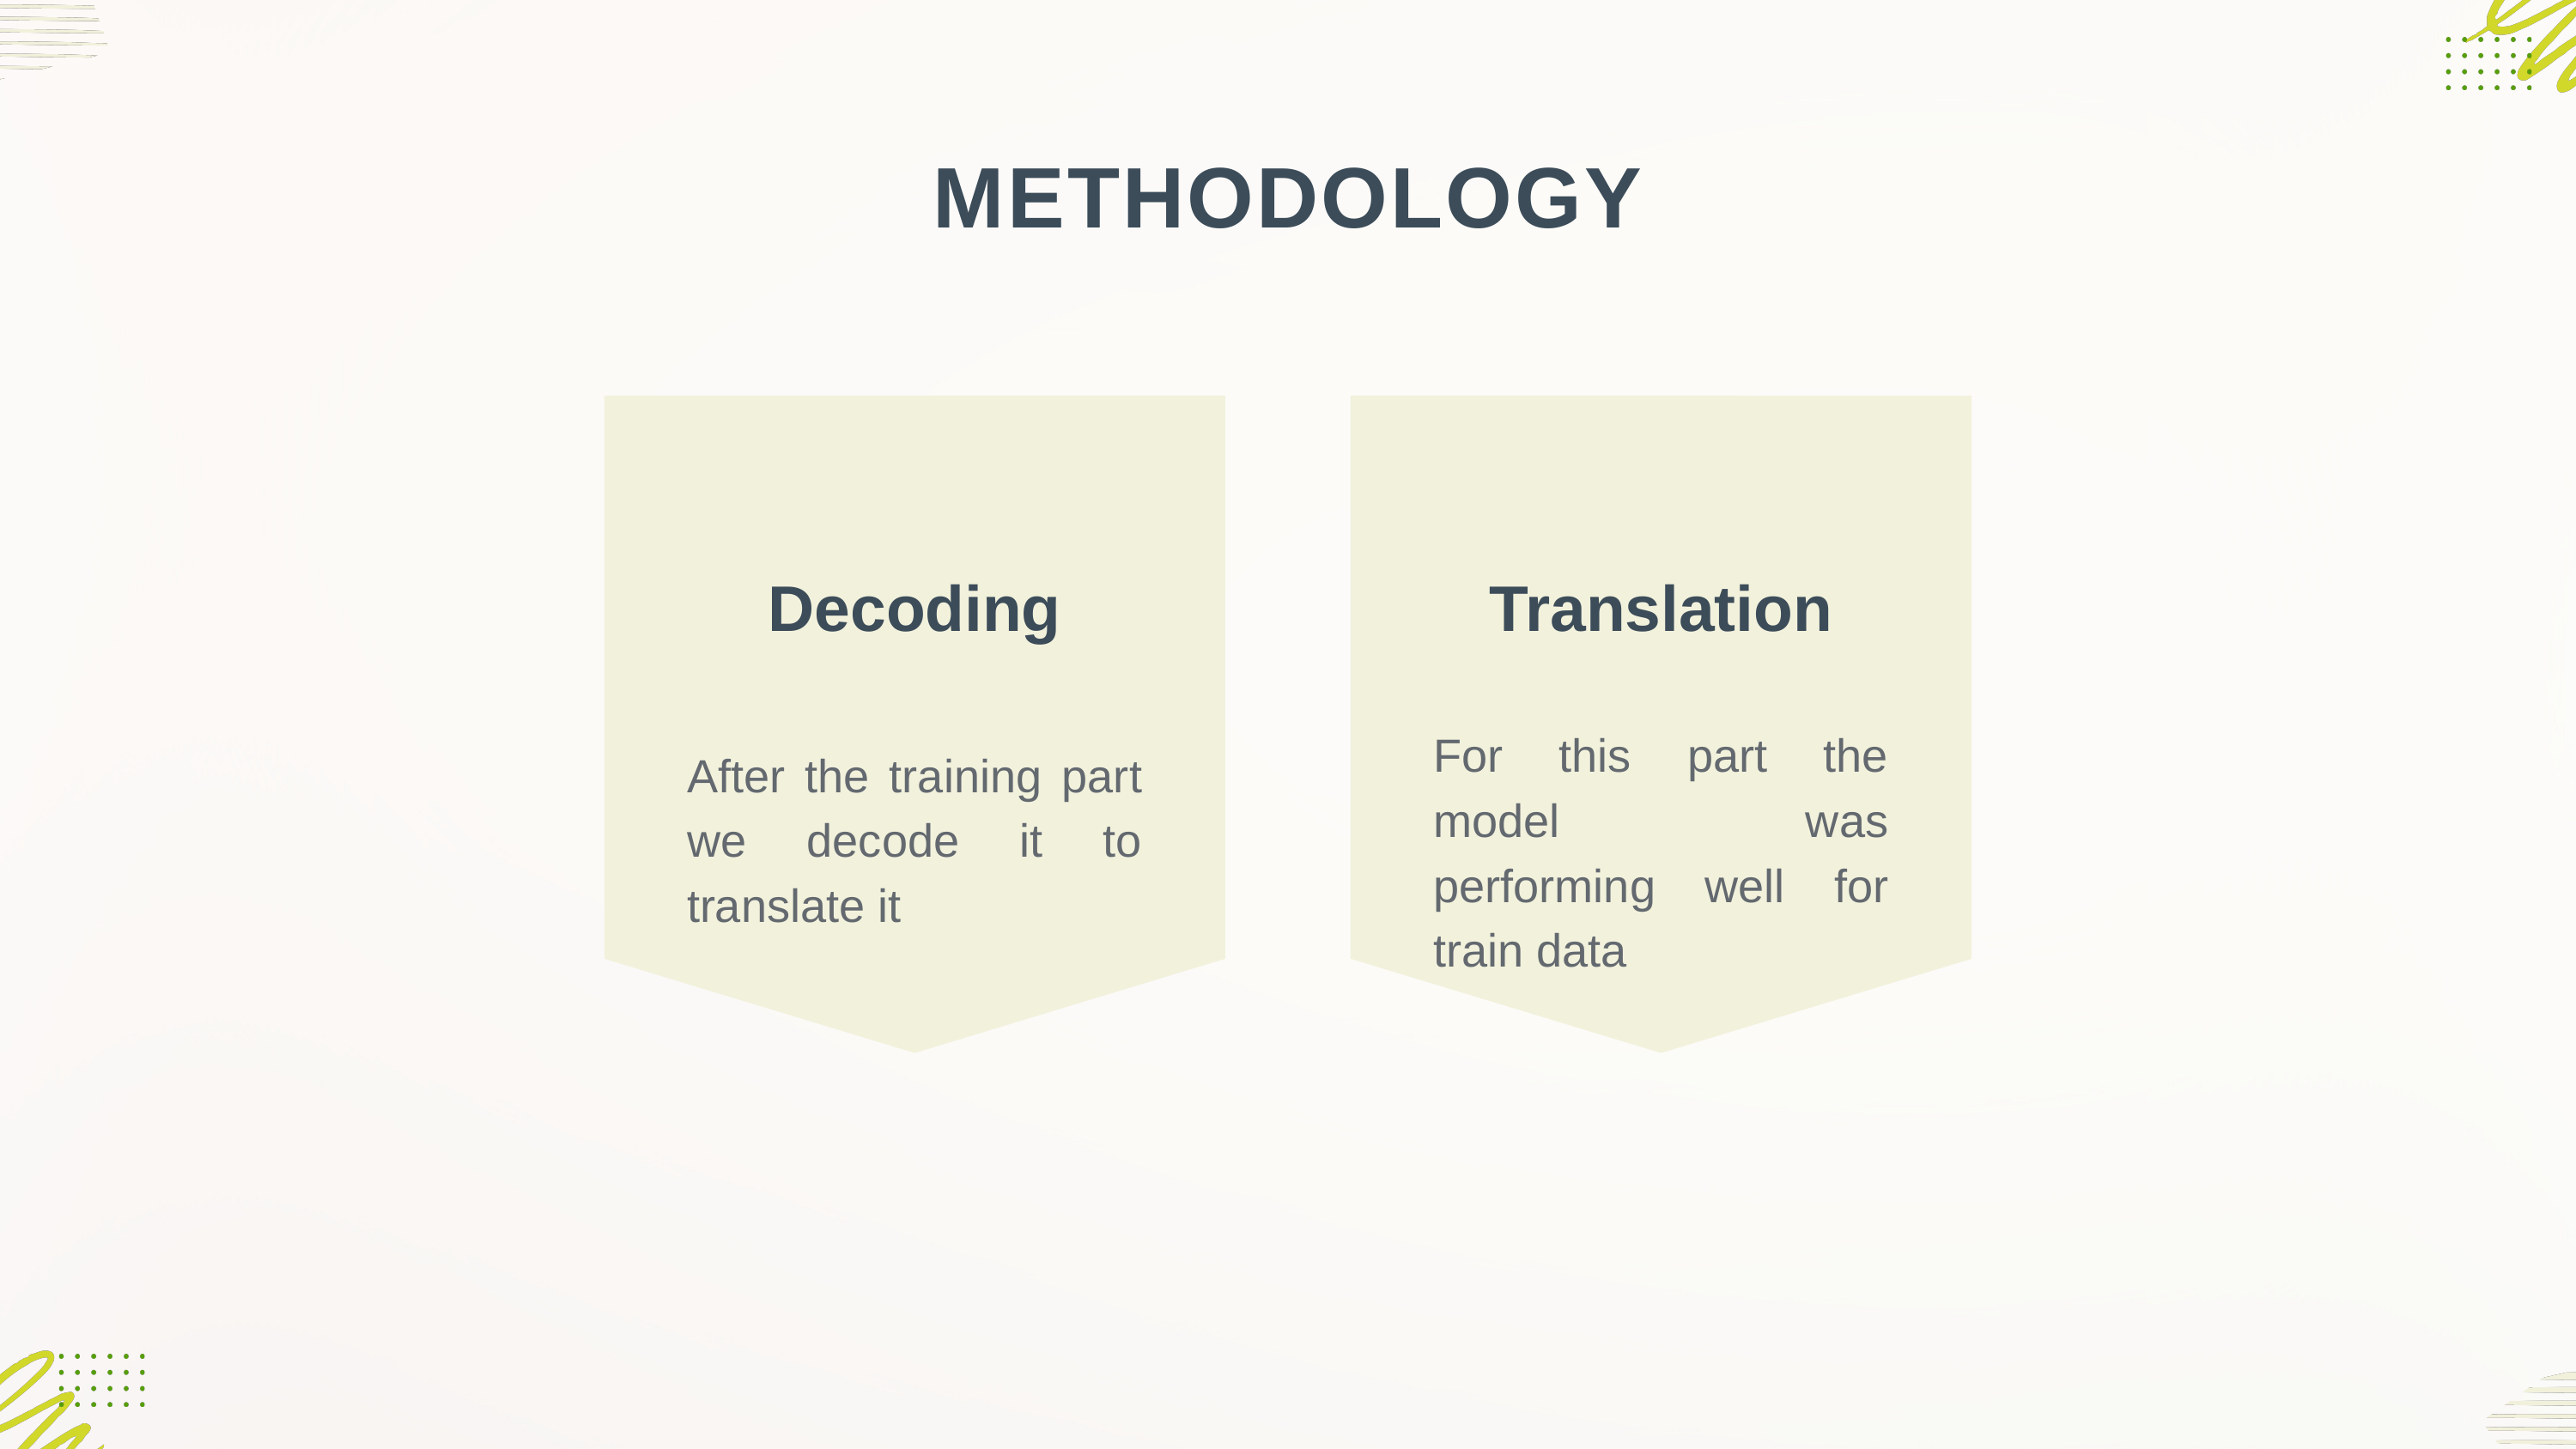

METHODOLOGY

Decoding
Translation
For this part the model was performing well for train data
After the training part we decode it to translate it